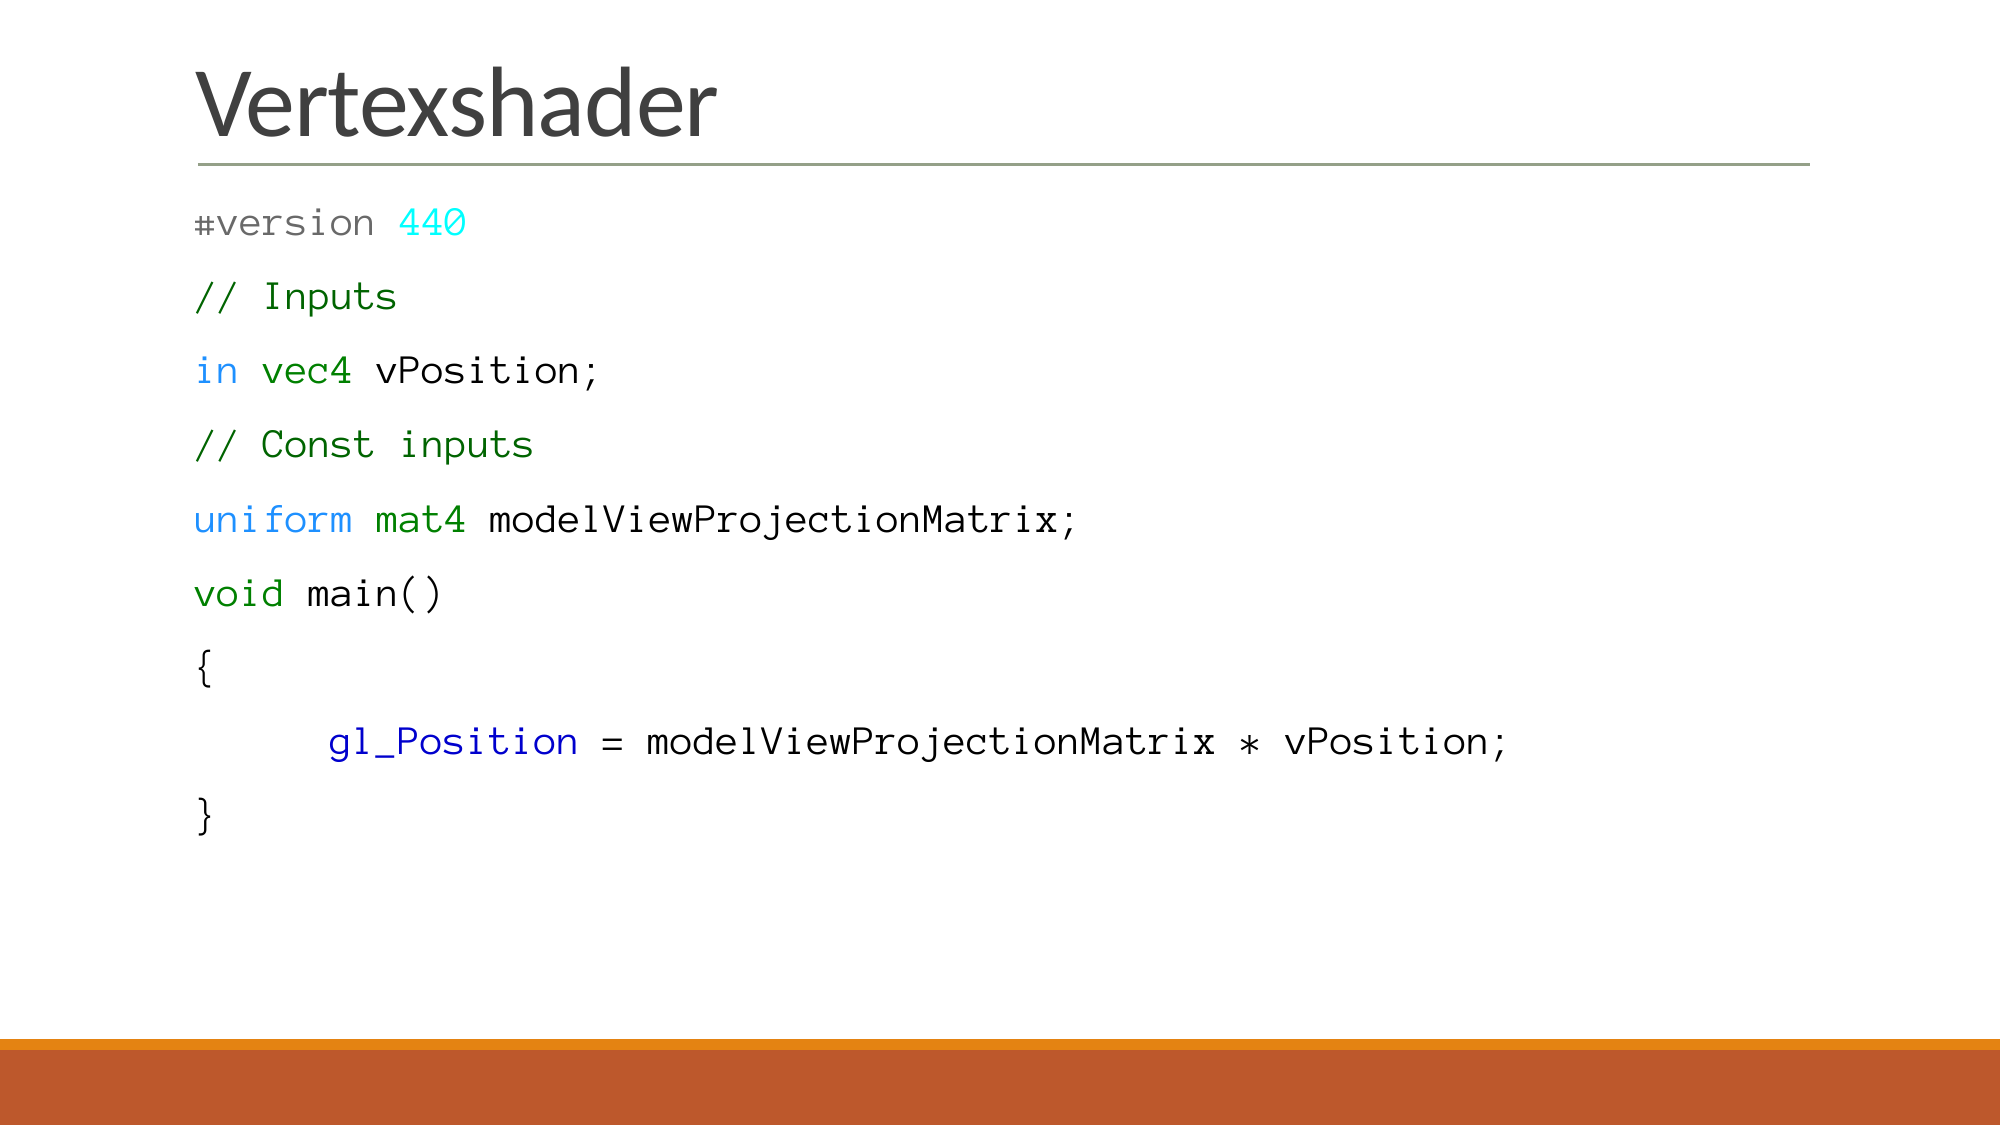

# Vertexshader
#version 440
// Inputs
in vec4 vPosition;
// Const inputs
uniform mat4 modelViewProjectionMatrix;
void main()
{
	gl_Position = modelViewProjectionMatrix * vPosition;
}